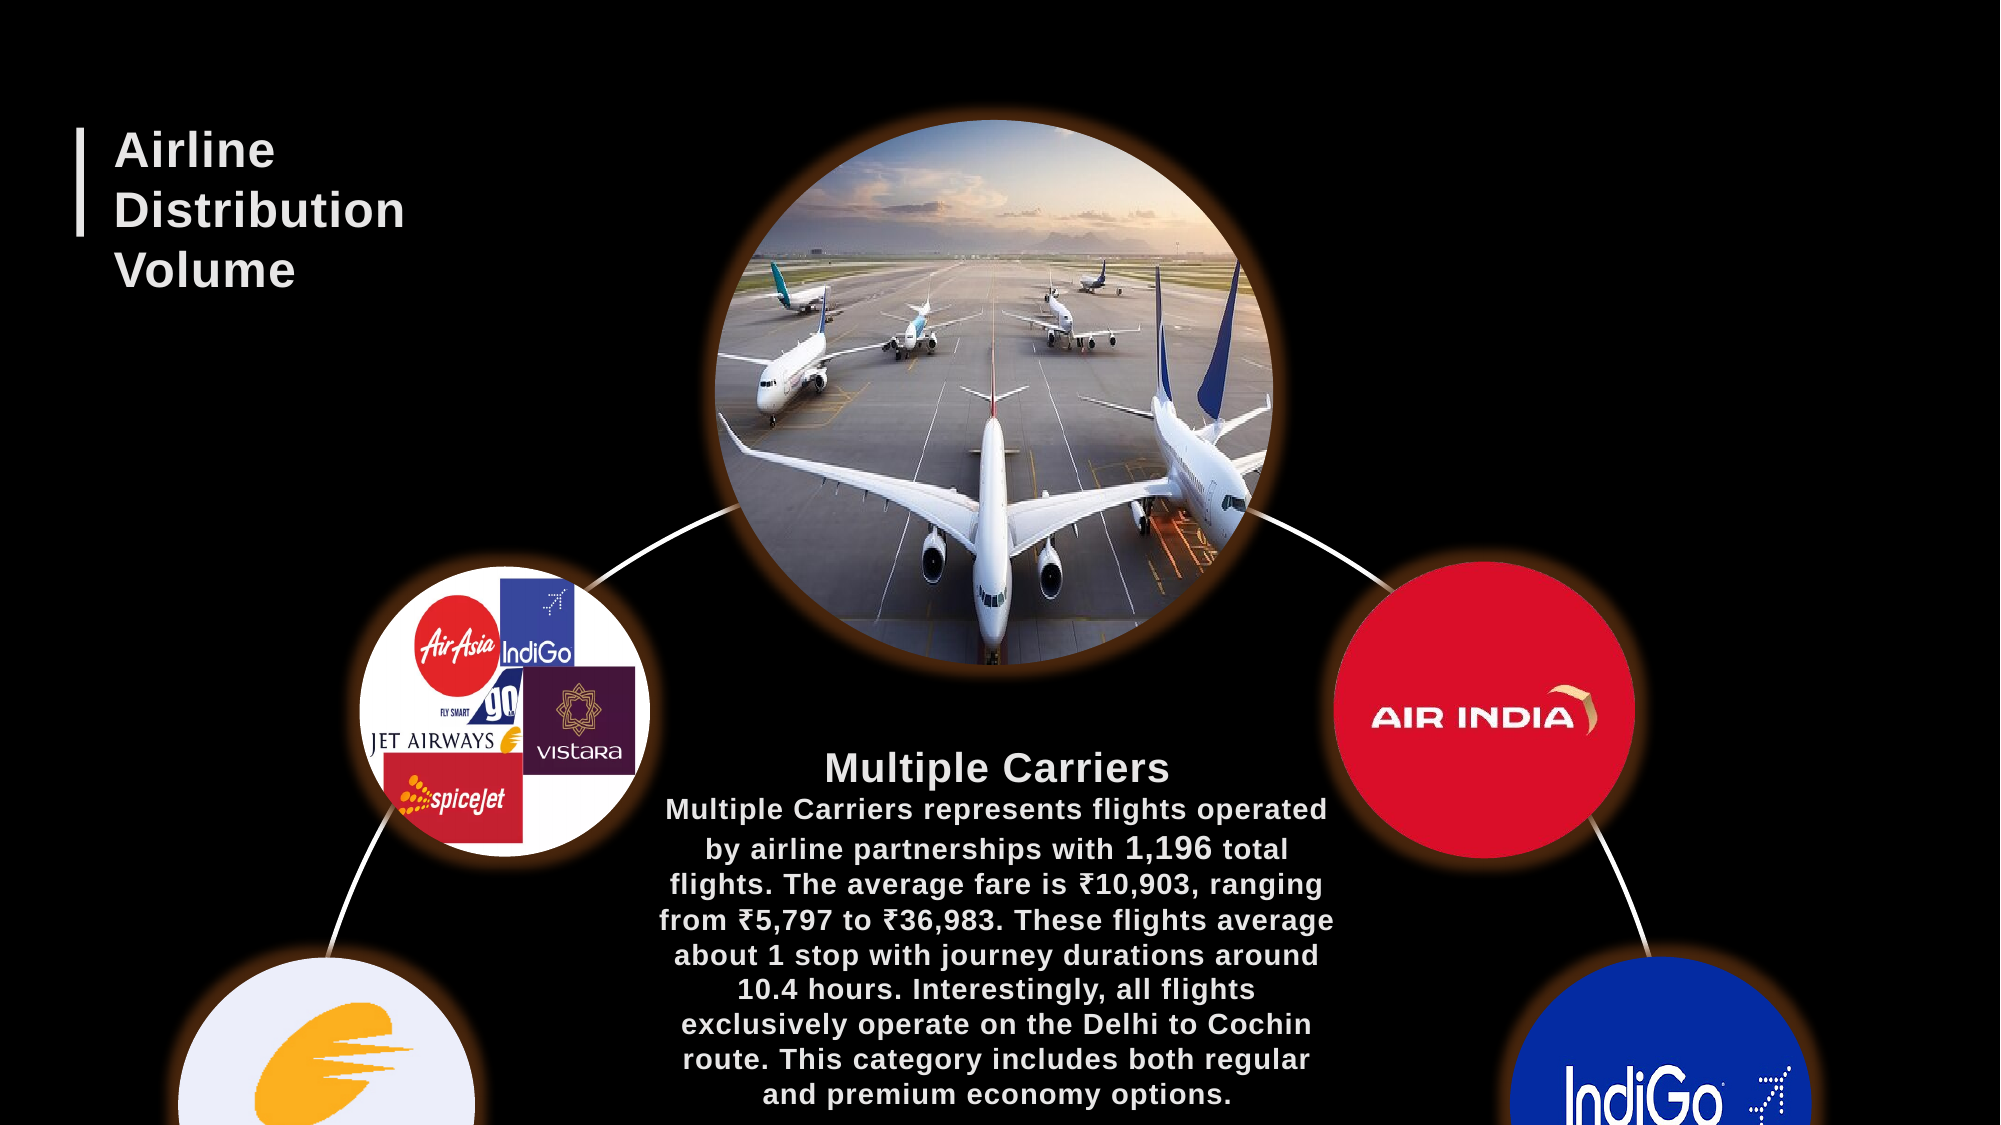

Airline Distribution  Volume

Multiple Carriers
Multiple Carriers represents flights operated by airline partnerships with 1,196 total flights. The average fare is ₹10,903, ranging from ₹5,797 to ₹36,983. These flights average about 1 stop with journey durations around 10.4 hours. Interestingly, all flights exclusively operate on the Delhi to Cochin route. This category includes both regular and premium economy options.